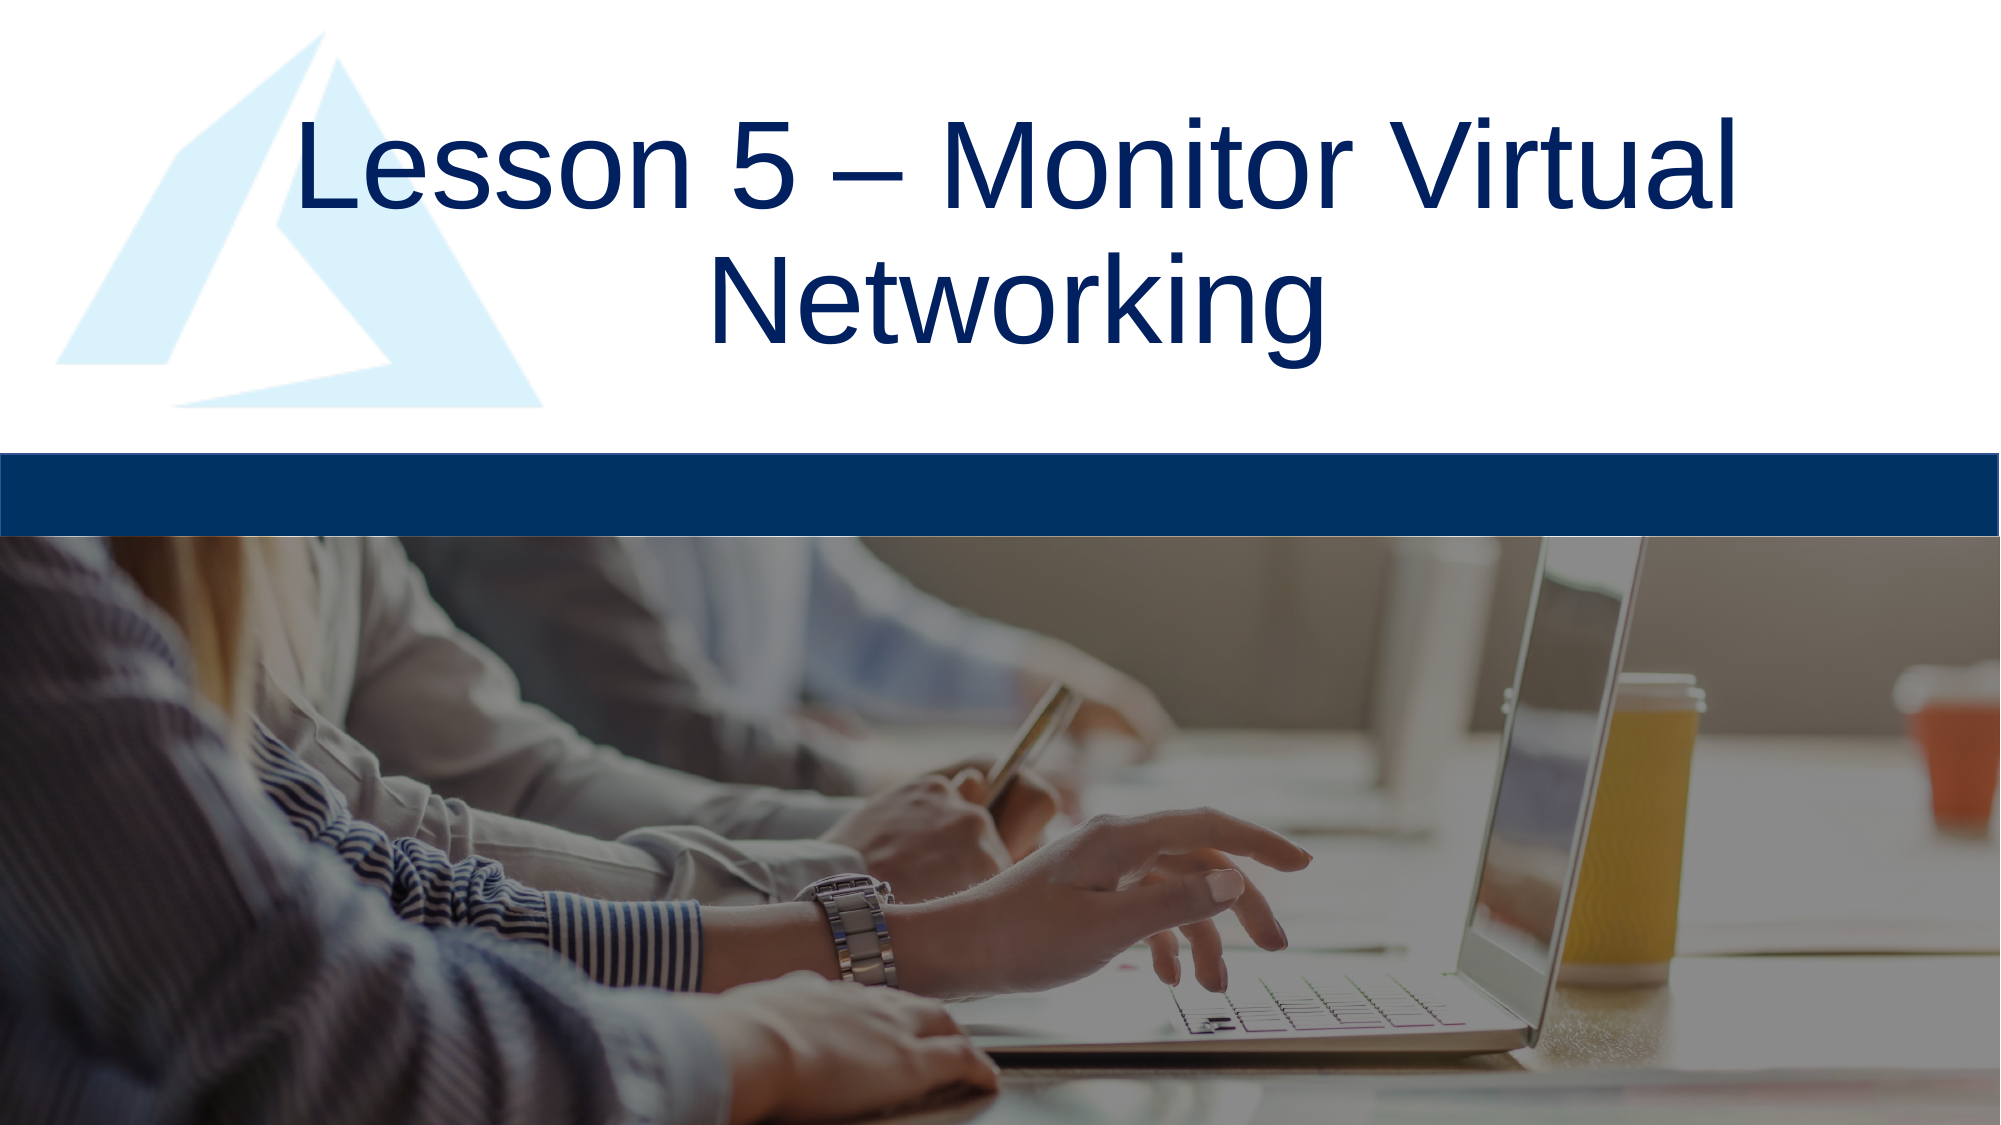

# Lesson 5 – Monitor Virtual Networking